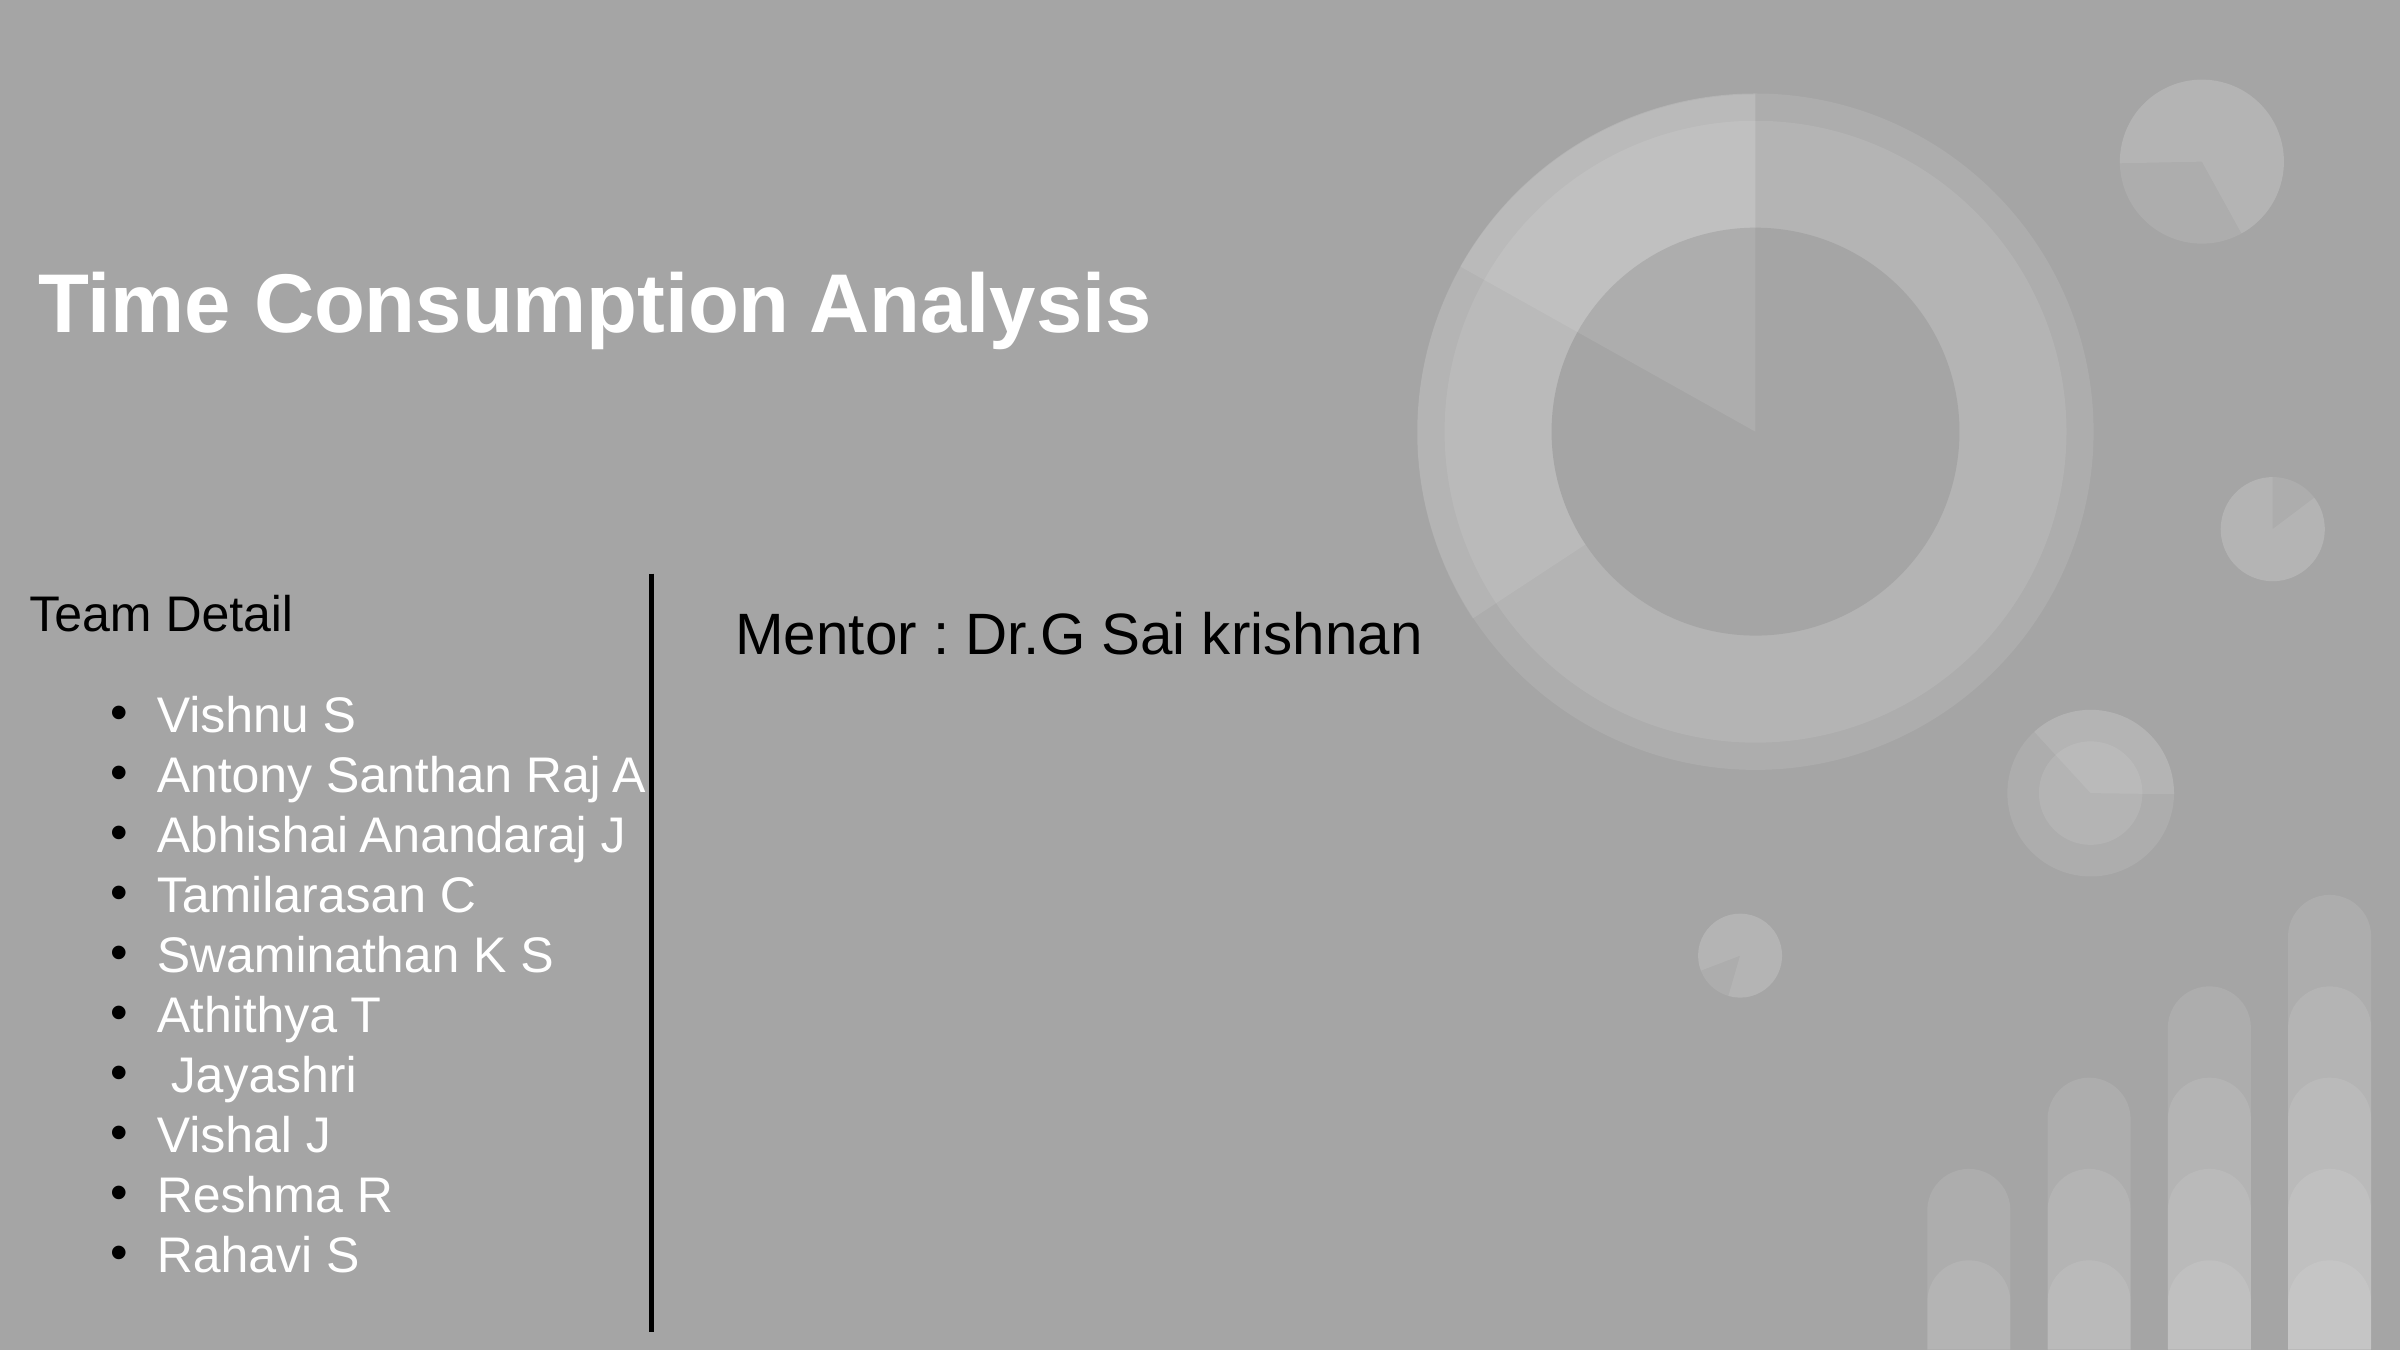

# Time Consumption Analysis
Team Detail
Mentor : Dr.G Sai krishnan
Vishnu S
Antony Santhan Raj A
Abhishai Anandaraj J
Tamilarasan C
Swaminathan K S
Athithya T
 Jayashri
Vishal J
Reshma R
Rahavi S